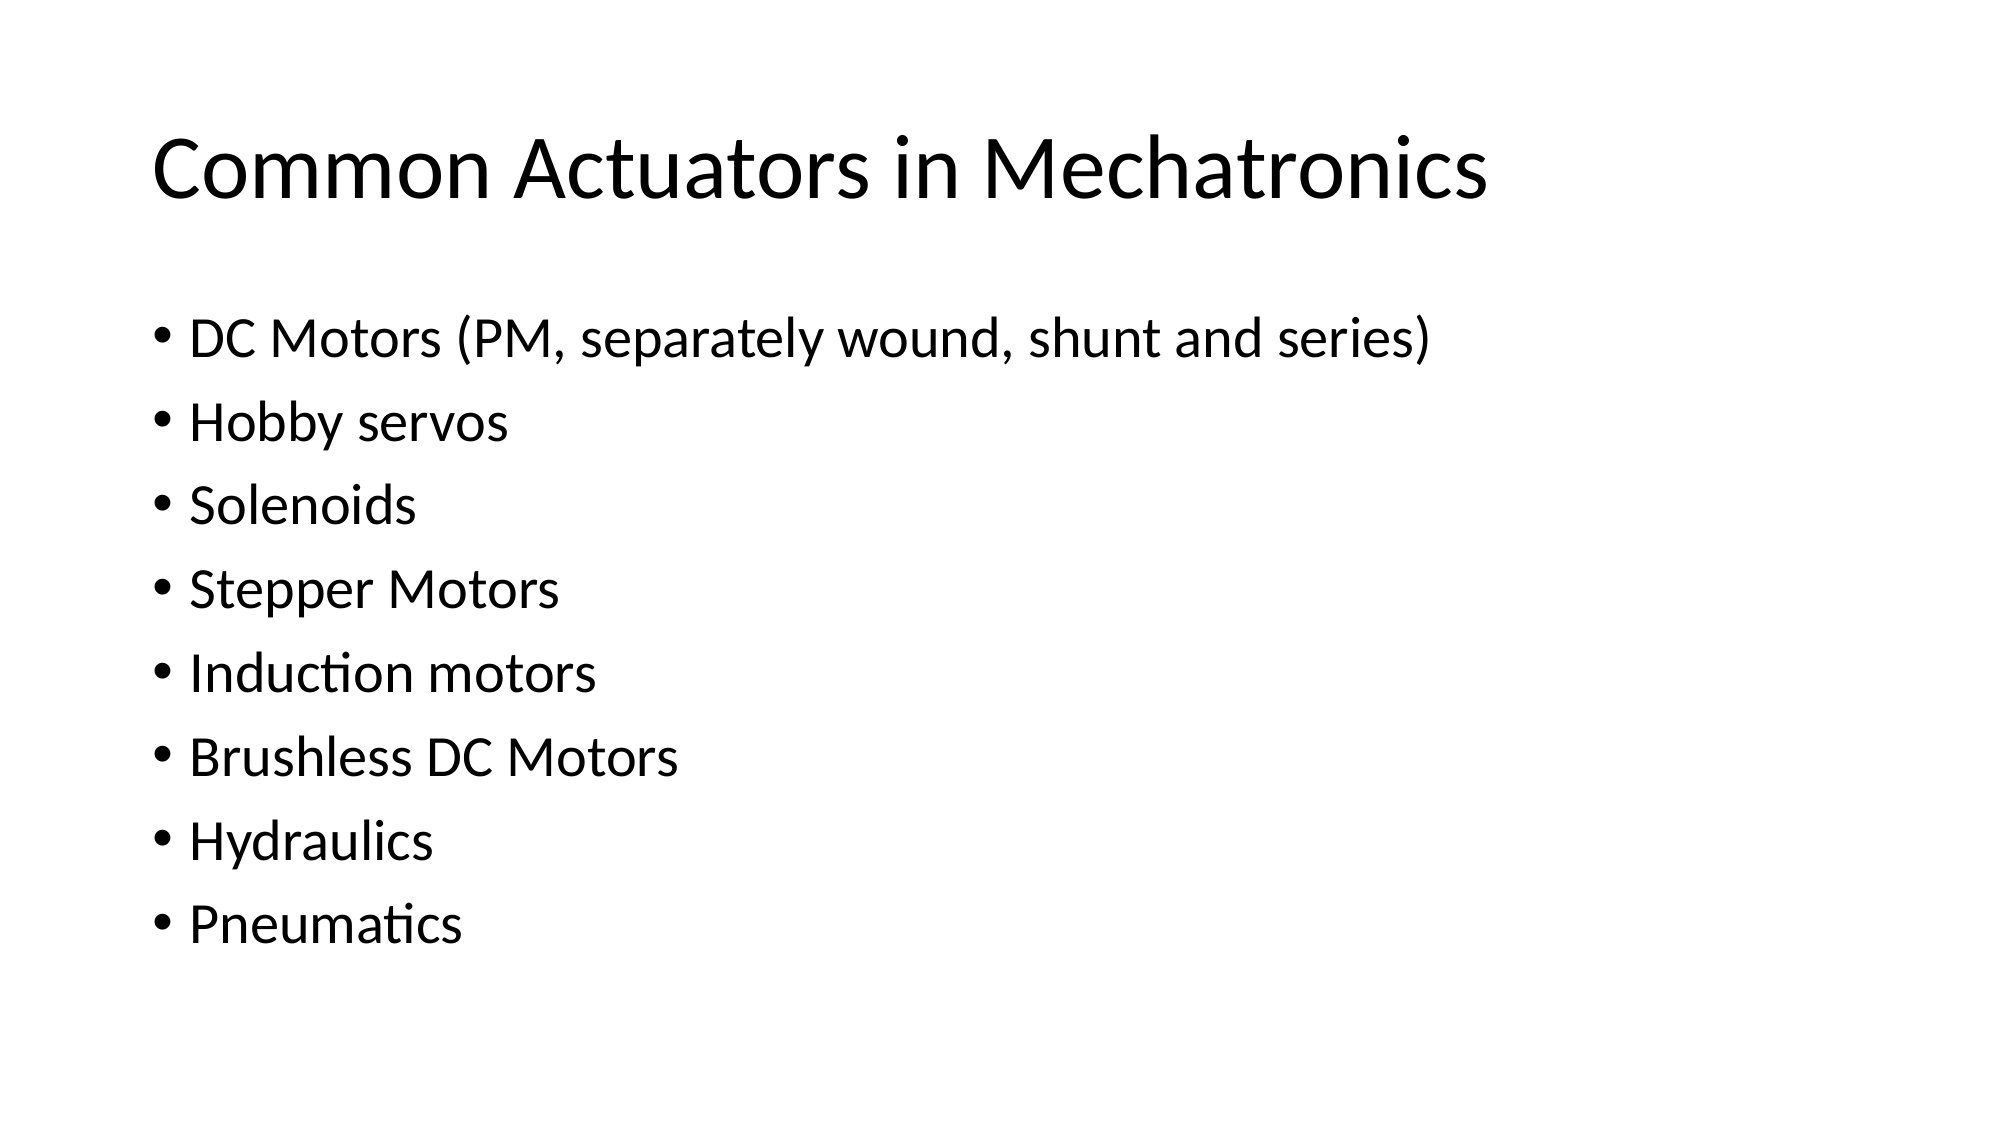

# Common Actuators in Mechatronics
DC Motors (PM, separately wound, shunt and series)
Hobby servos
Solenoids
Stepper Motors
Induction motors
Brushless DC Motors
Hydraulics
Pneumatics